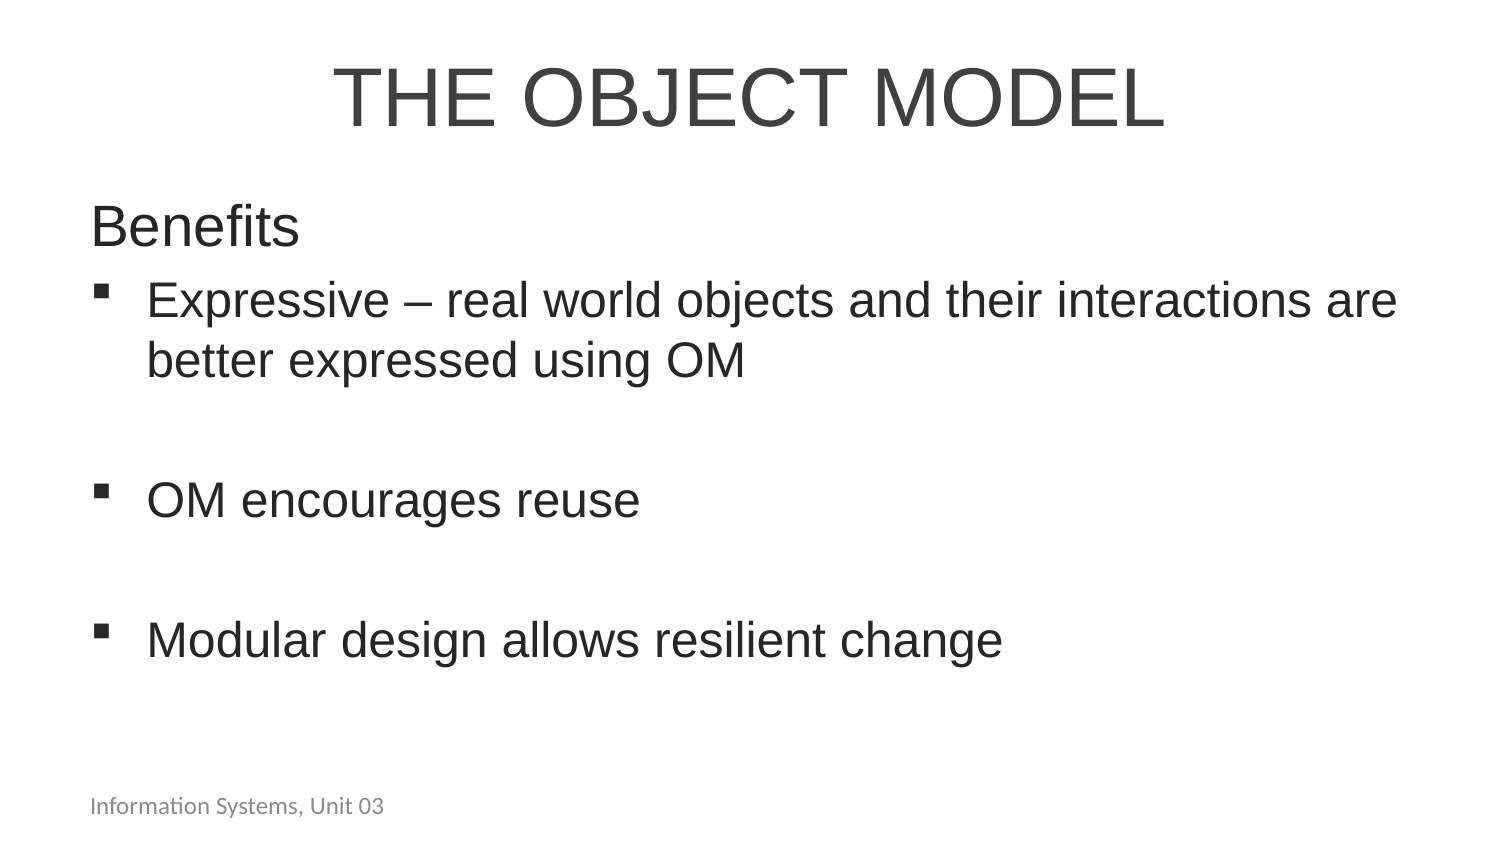

# The object model
Benefits
Expressive – real world objects and their interactions are better expressed using OM

OM encourages reuse

Modular design allows resilient change
Information Systems, Unit 03
9